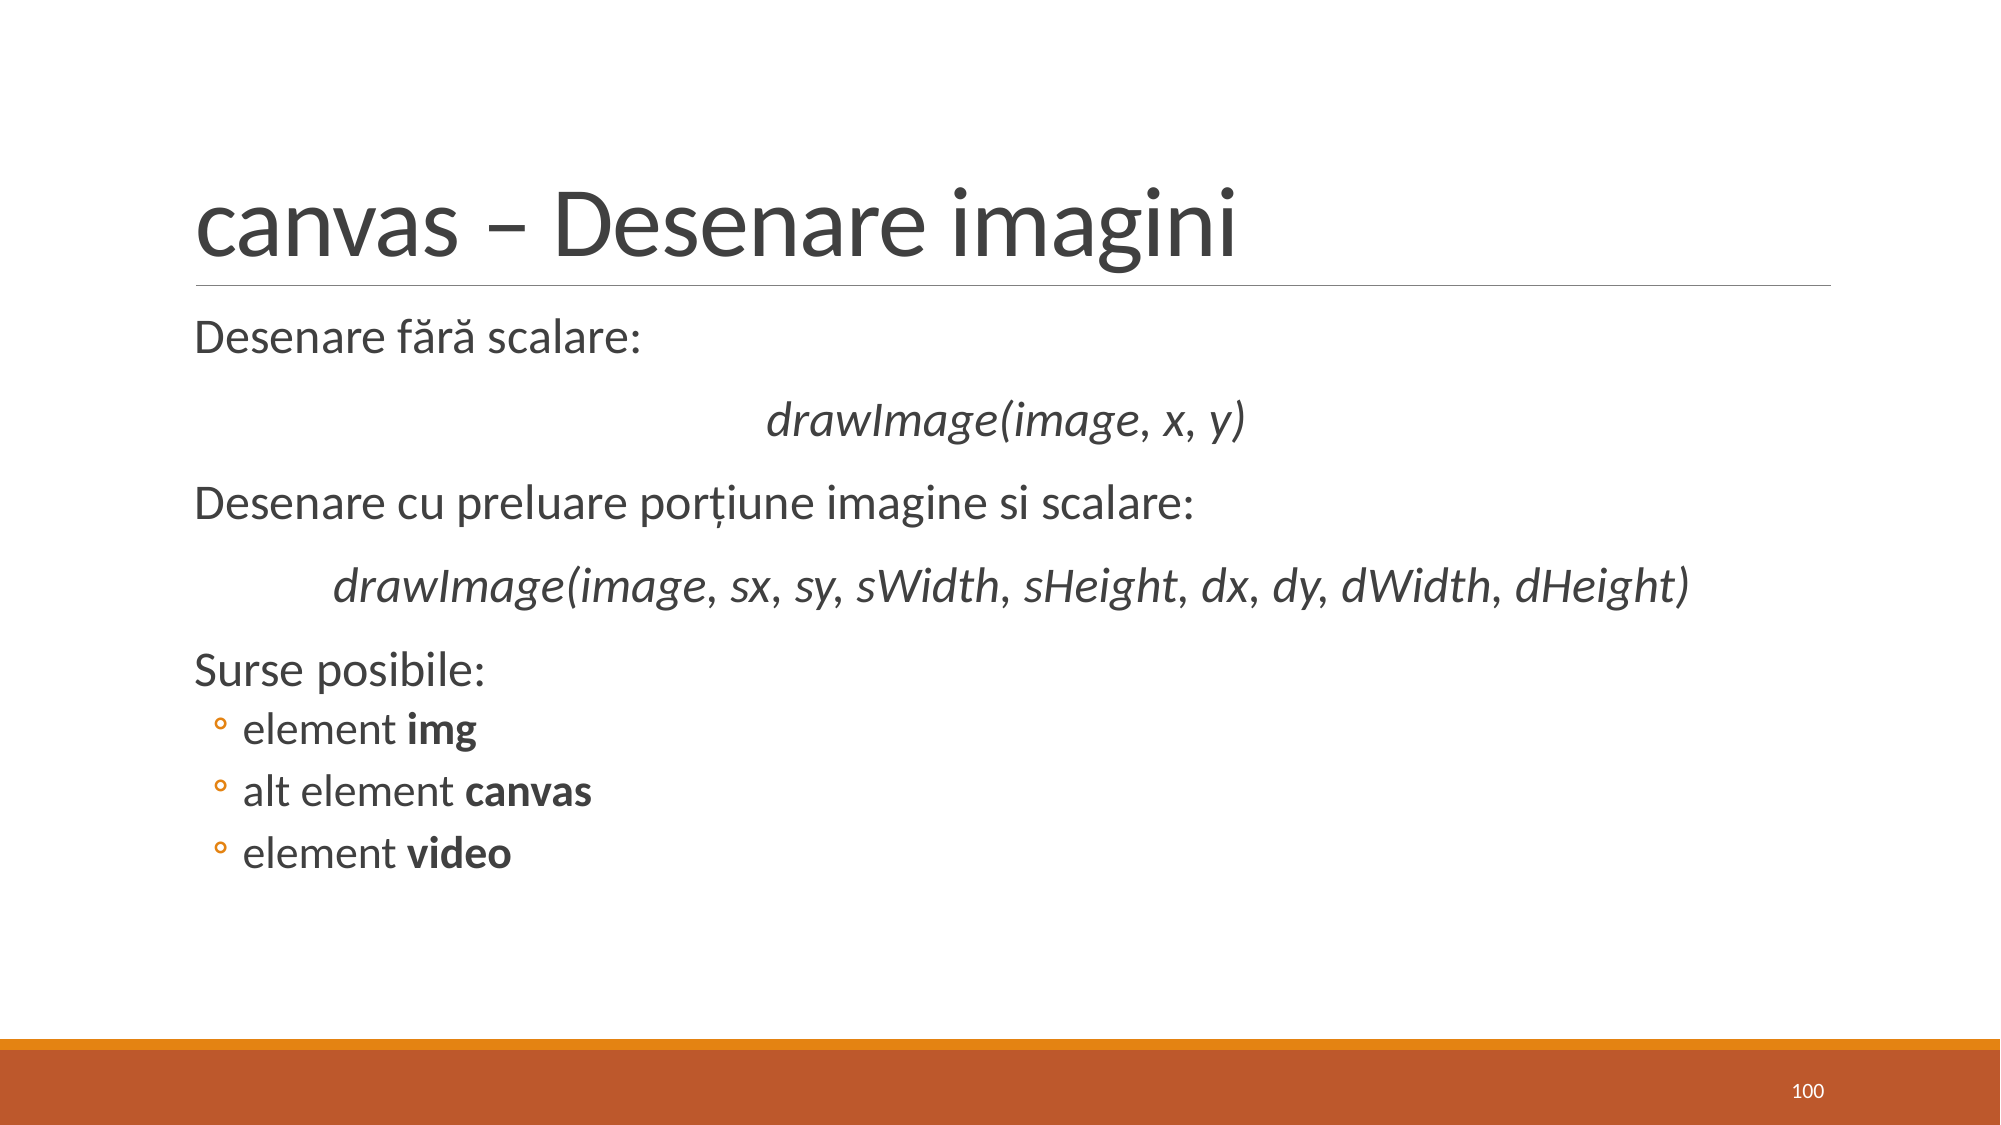

# canvas – Desenare imagini
Desenare fără scalare:
drawImage(image, x, y)
Desenare cu preluare porțiune imagine si scalare:
drawImage(image, sx, sy, sWidth, sHeight, dx, dy, dWidth, dHeight)
Surse posibile:
element img
alt element canvas
element video
100